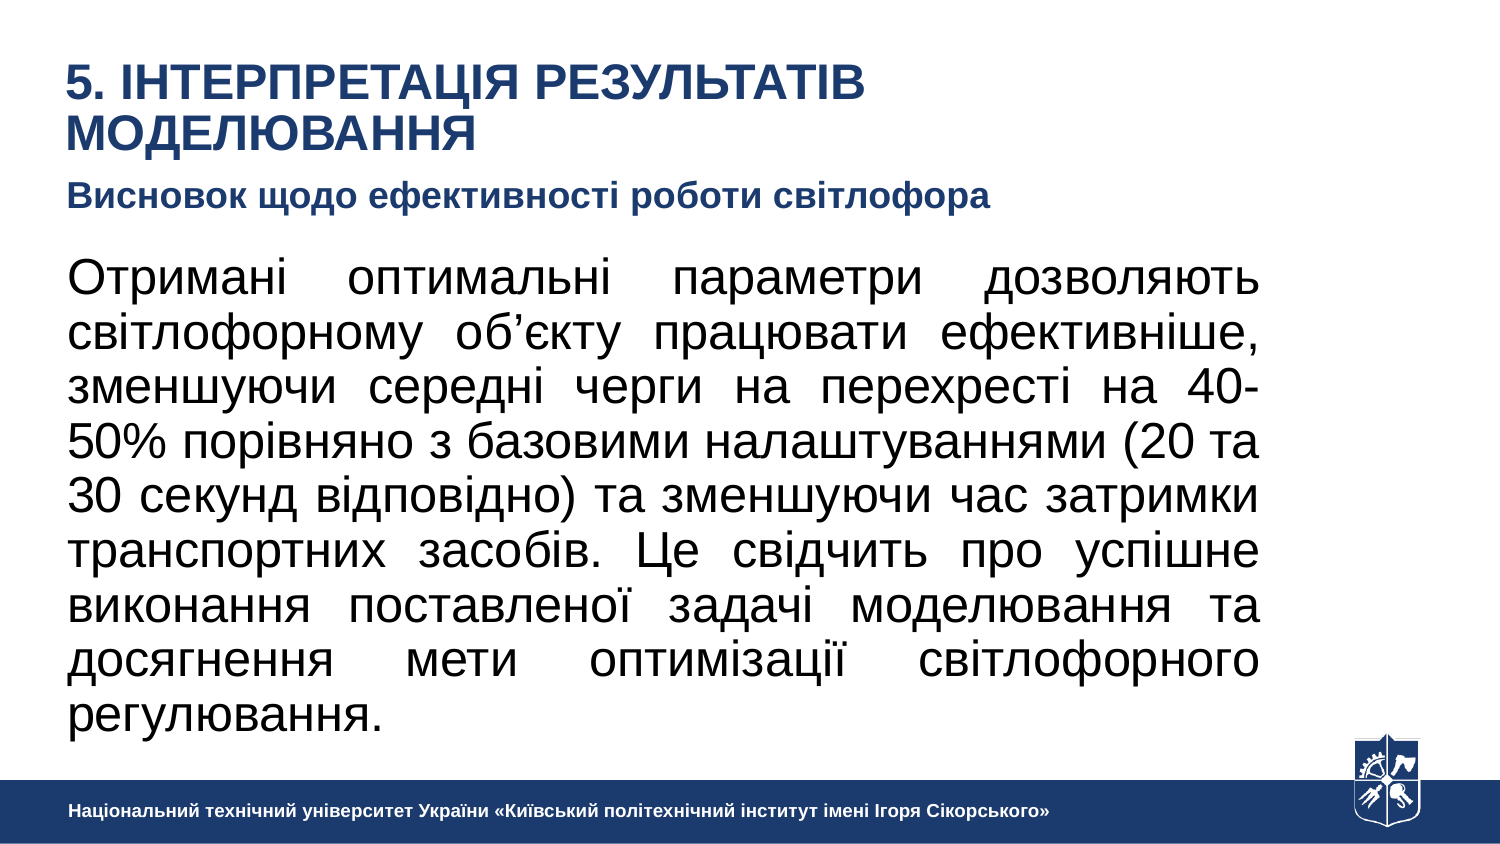

5. Інтерпретація результатів моделювання
Висновок щодо ефективності роботи світлофора
Отримані оптимальні параметри дозволяють світлофорному об’єкту працювати ефективніше, зменшуючи середні черги на перехресті на 40-50% порівняно з базовими налаштуваннями (20 та 30 секунд відповідно) та зменшуючи час затримки транспортних засобів. Це свідчить про успішне виконання поставленої задачі моделювання та досягнення мети оптимізації світлофорного регулювання.